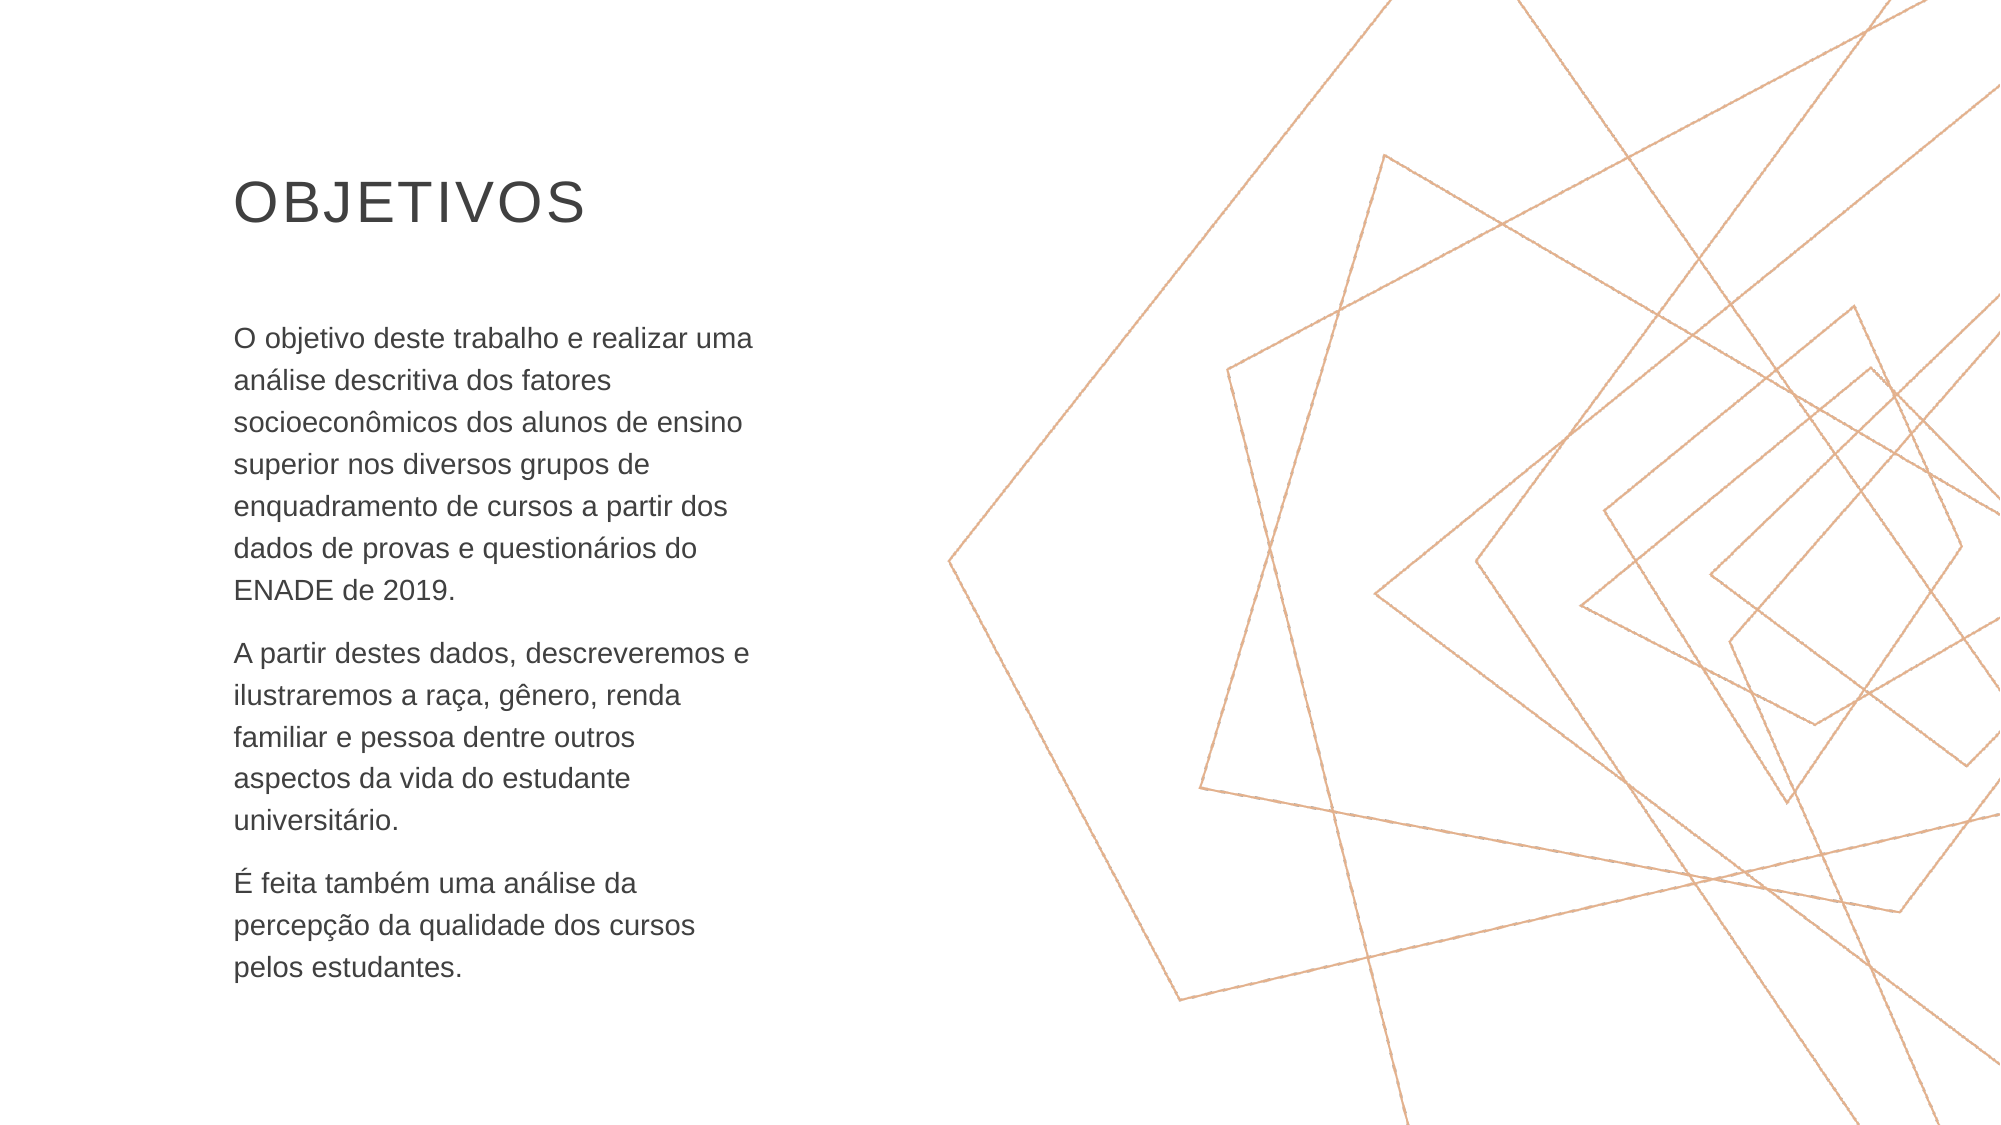

# Objetivos
O objetivo deste trabalho e realizar uma análise descritiva dos fatores socioeconômicos dos alunos de ensino superior nos diversos grupos de enquadramento de cursos a partir dos dados de provas e questionários do ENADE de 2019.
A partir destes dados, descreveremos e ilustraremos a raça, gênero, renda familiar e pessoa dentre outros aspectos da vida do estudante universitário.
É feita também uma análise da percepção da qualidade dos cursos pelos estudantes.